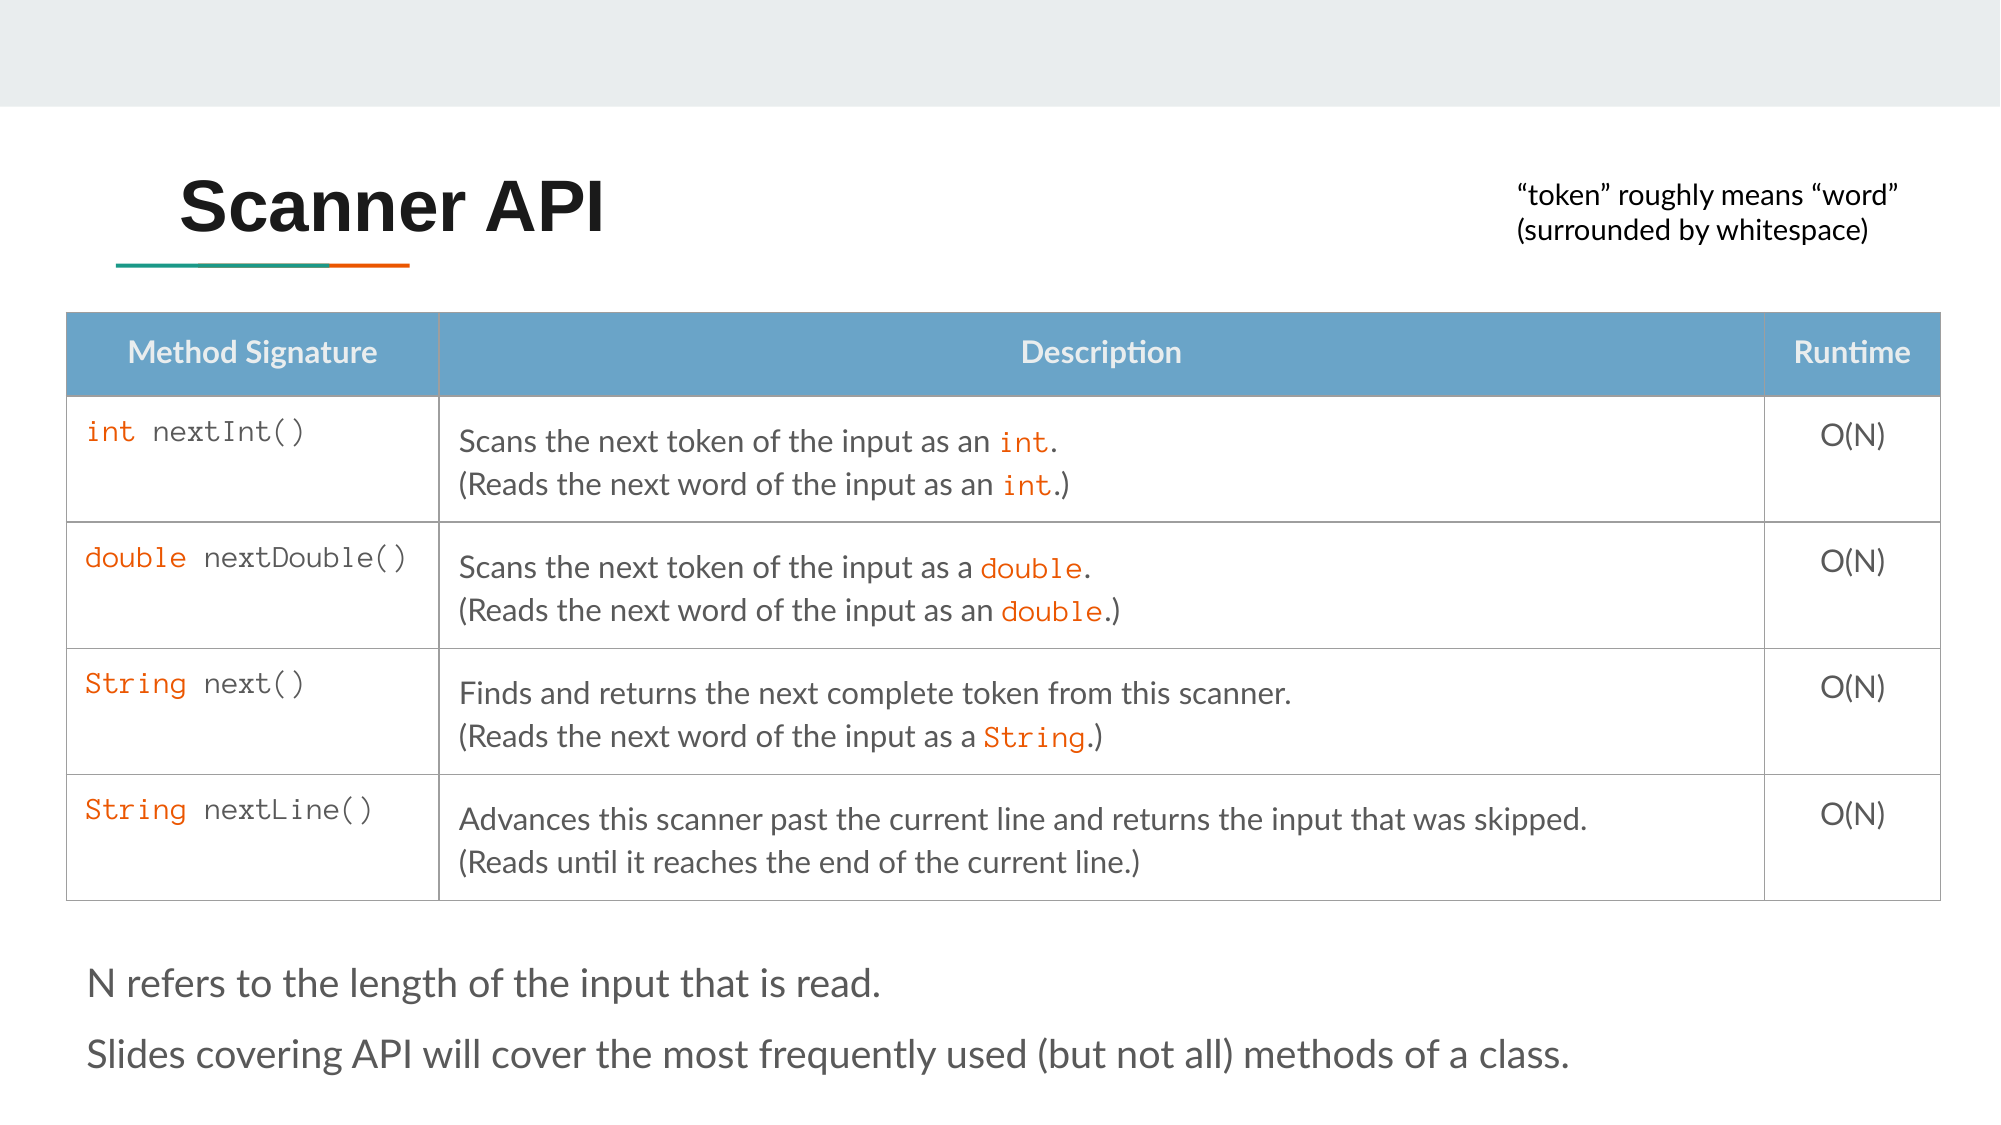

# Scanner API
“token” roughly means “word”
(surrounded by whitespace)
| Method Signature | Description | Runtime |
| --- | --- | --- |
| int nextInt() | Scans the next token of the input as an int. (Reads the next word of the input as an int.) | O(N) |
| double nextDouble() | Scans the next token of the input as a double. (Reads the next word of the input as an double.) | O(N) |
| String next() | Finds and returns the next complete token from this scanner. (Reads the next word of the input as a String.) | O(N) |
| String nextLine() | Advances this scanner past the current line and returns the input that was skipped. (Reads until it reaches the end of the current line.) | O(N) |
N refers to the length of the input that is read.
Slides covering API will cover the most frequently used (but not all) methods of a class.